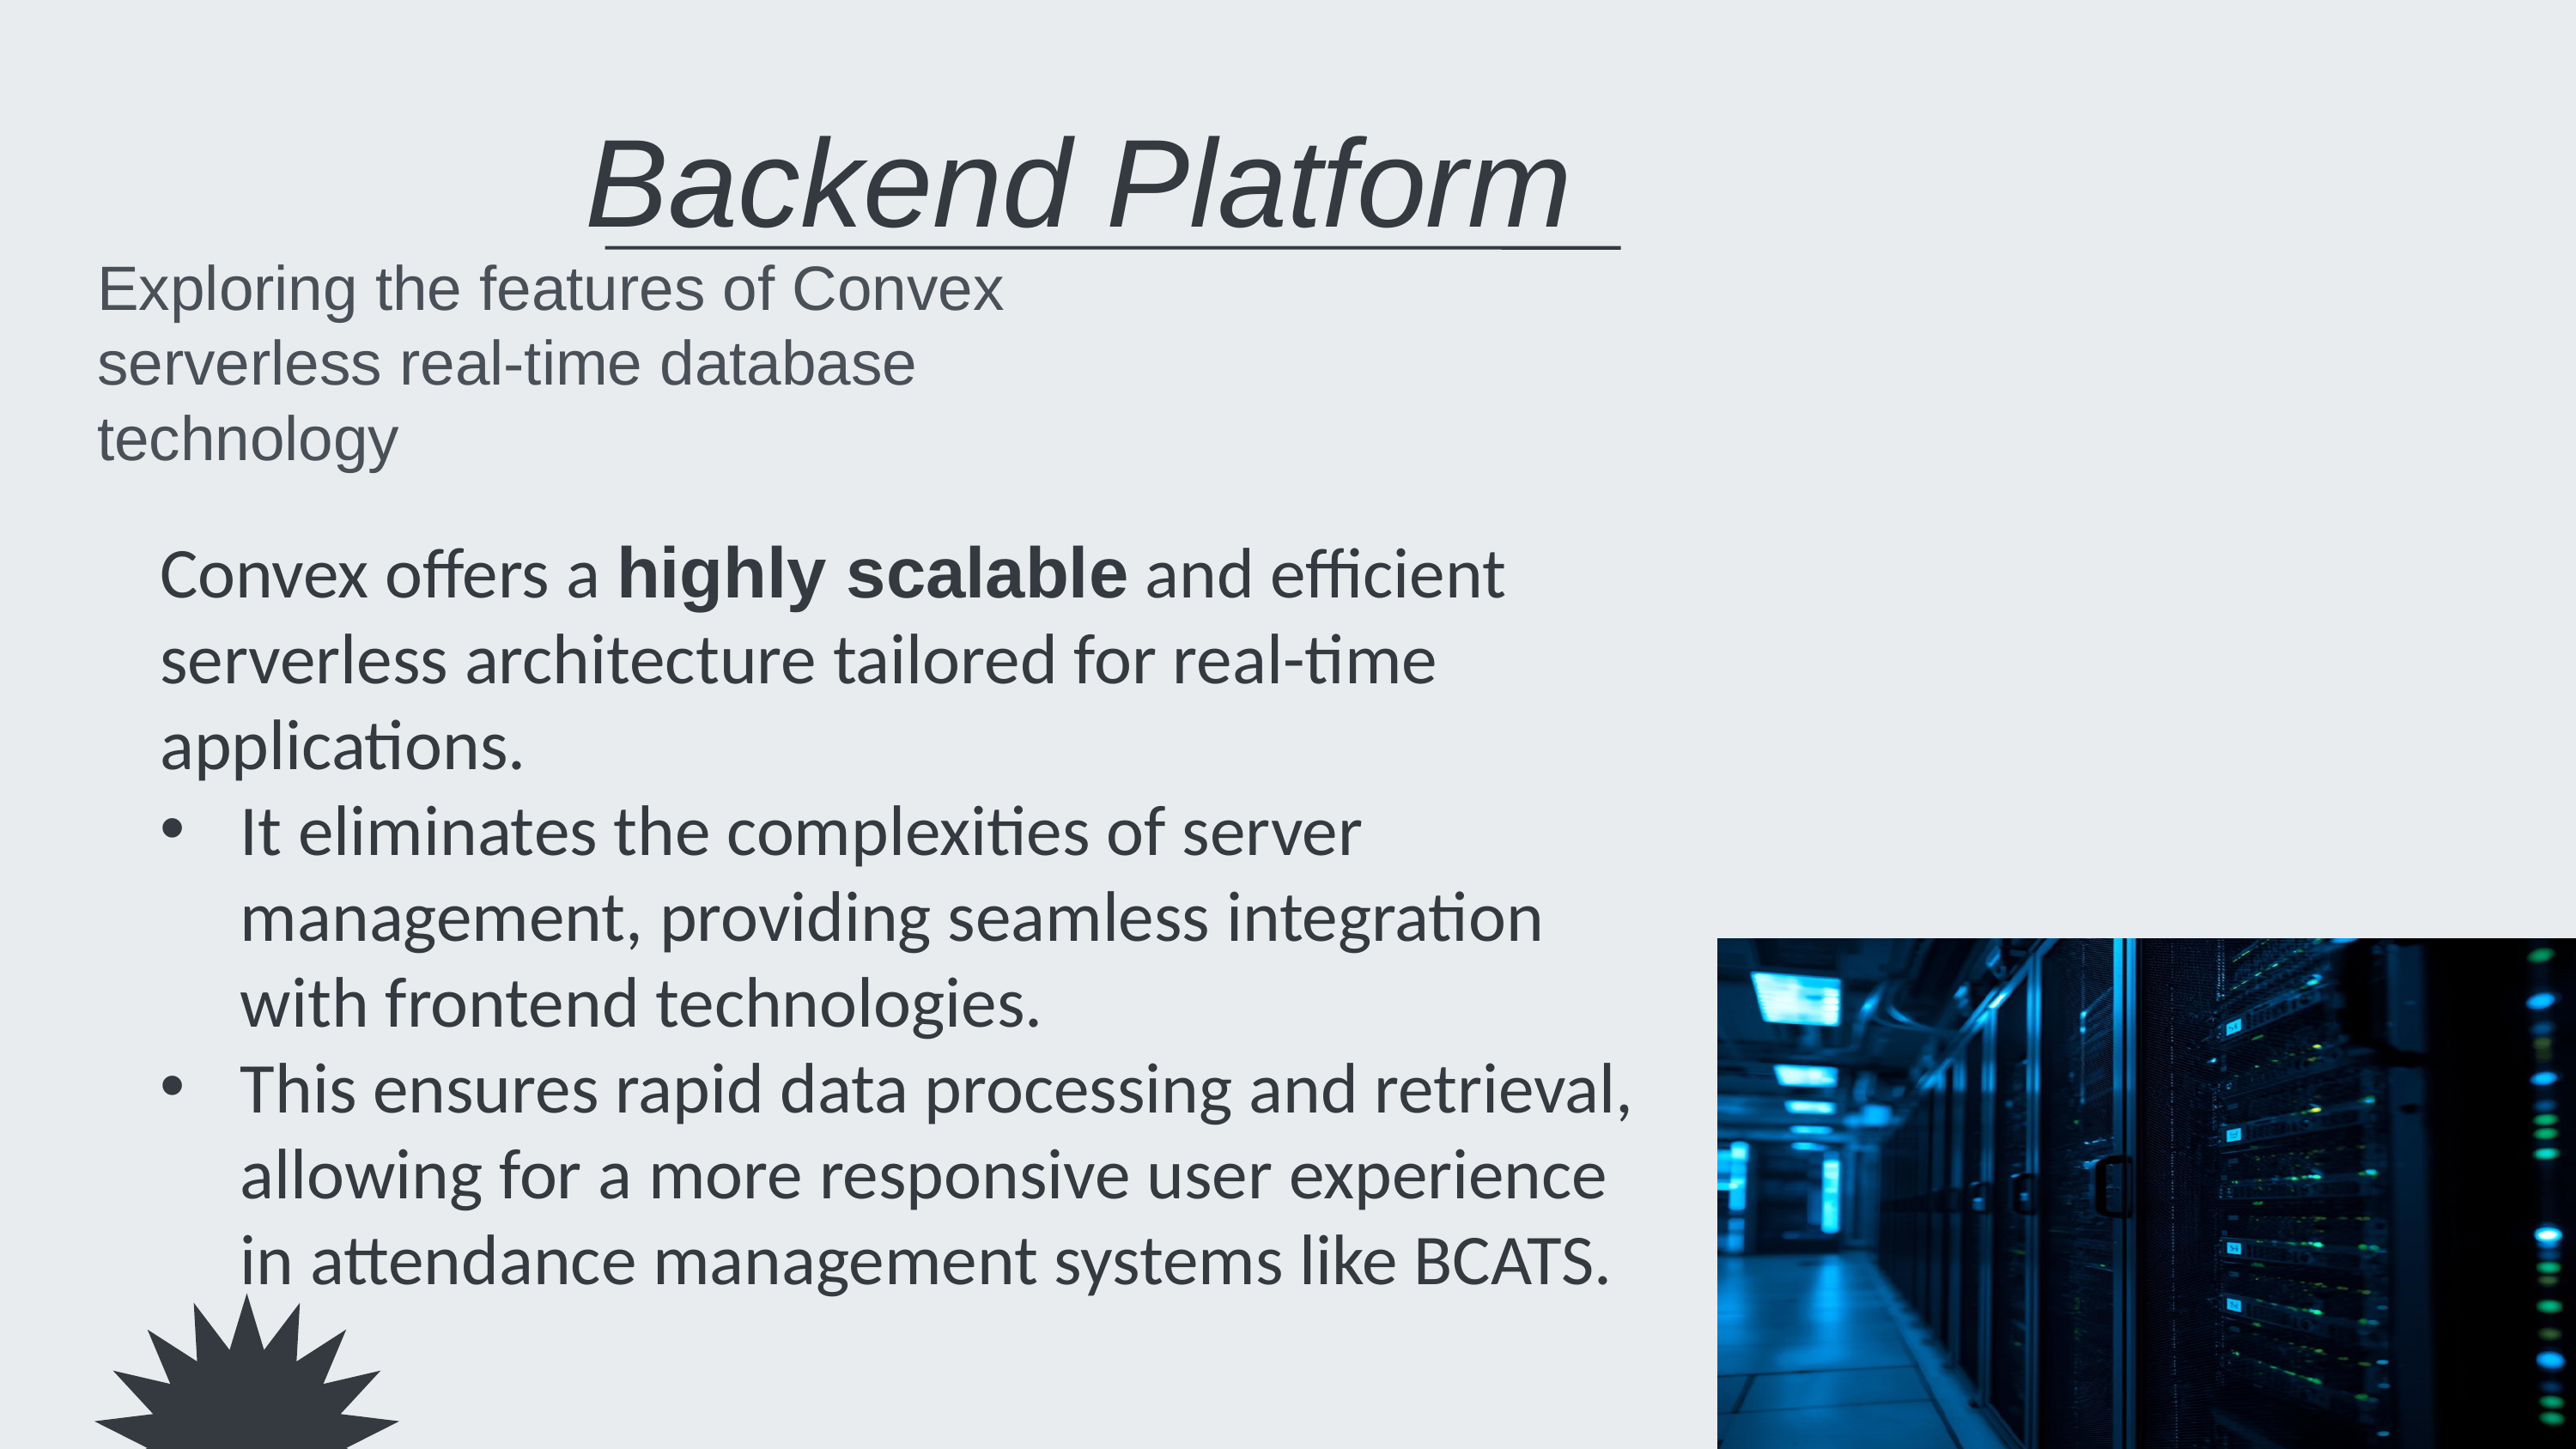

Backend Platform
Exploring the features of Convex serverless real-time database technology

Convex offers a highly scalable and efficient serverless architecture tailored for real-time applications.
It eliminates the complexities of server management, providing seamless integration with frontend technologies.
This ensures rapid data processing and retrieval, allowing for a more responsive user experience in attendance management systems like BCATS.